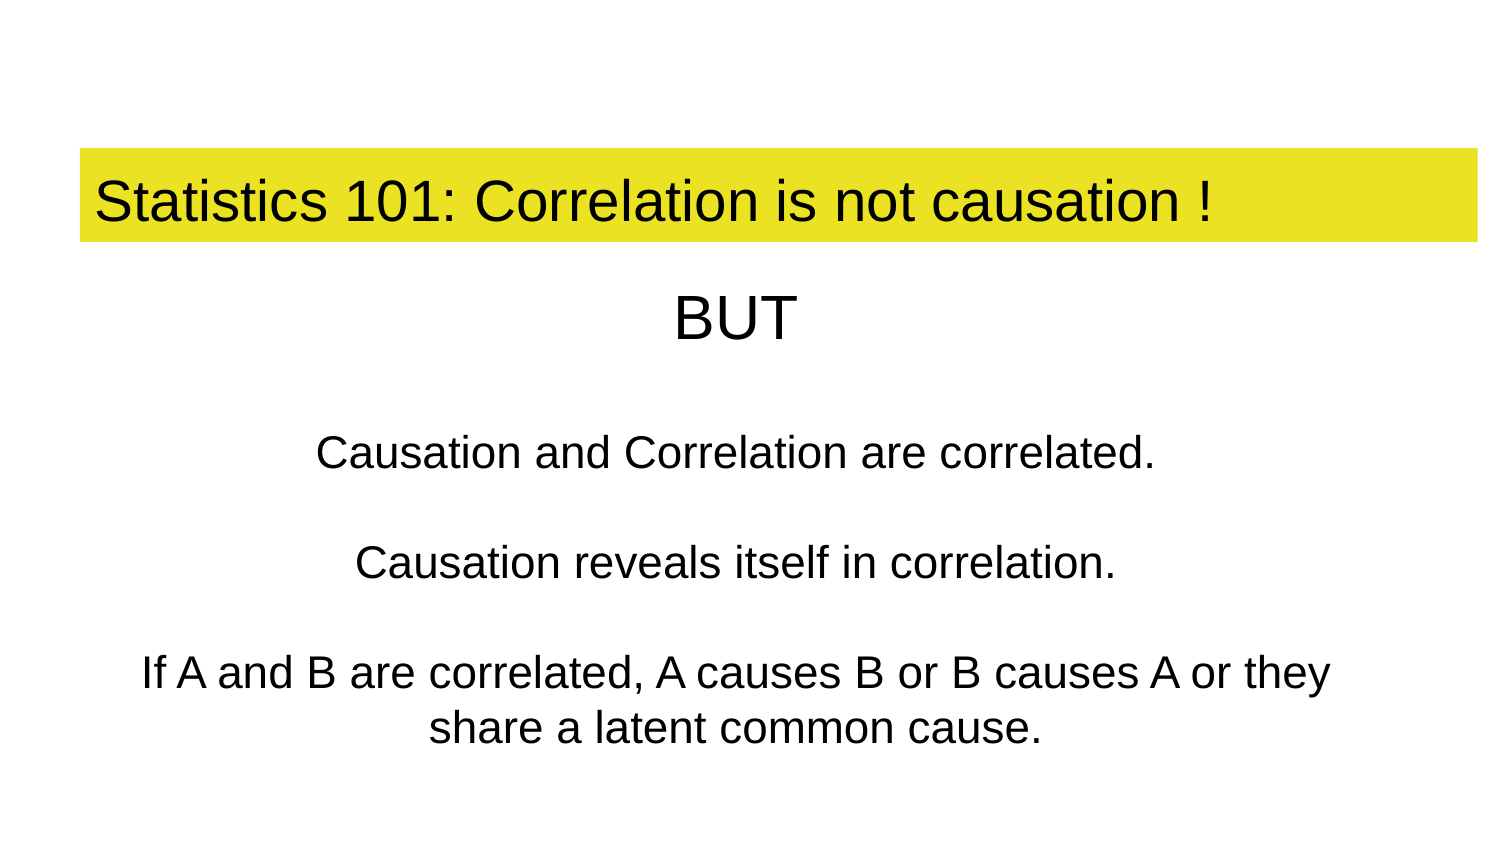

# Statistics 101: Correlation is not causation !
BUT
Causation and Correlation are correlated.

Causation reveals itself in correlation.

If A and B are correlated, A causes B or B causes A or they share a latent common cause.